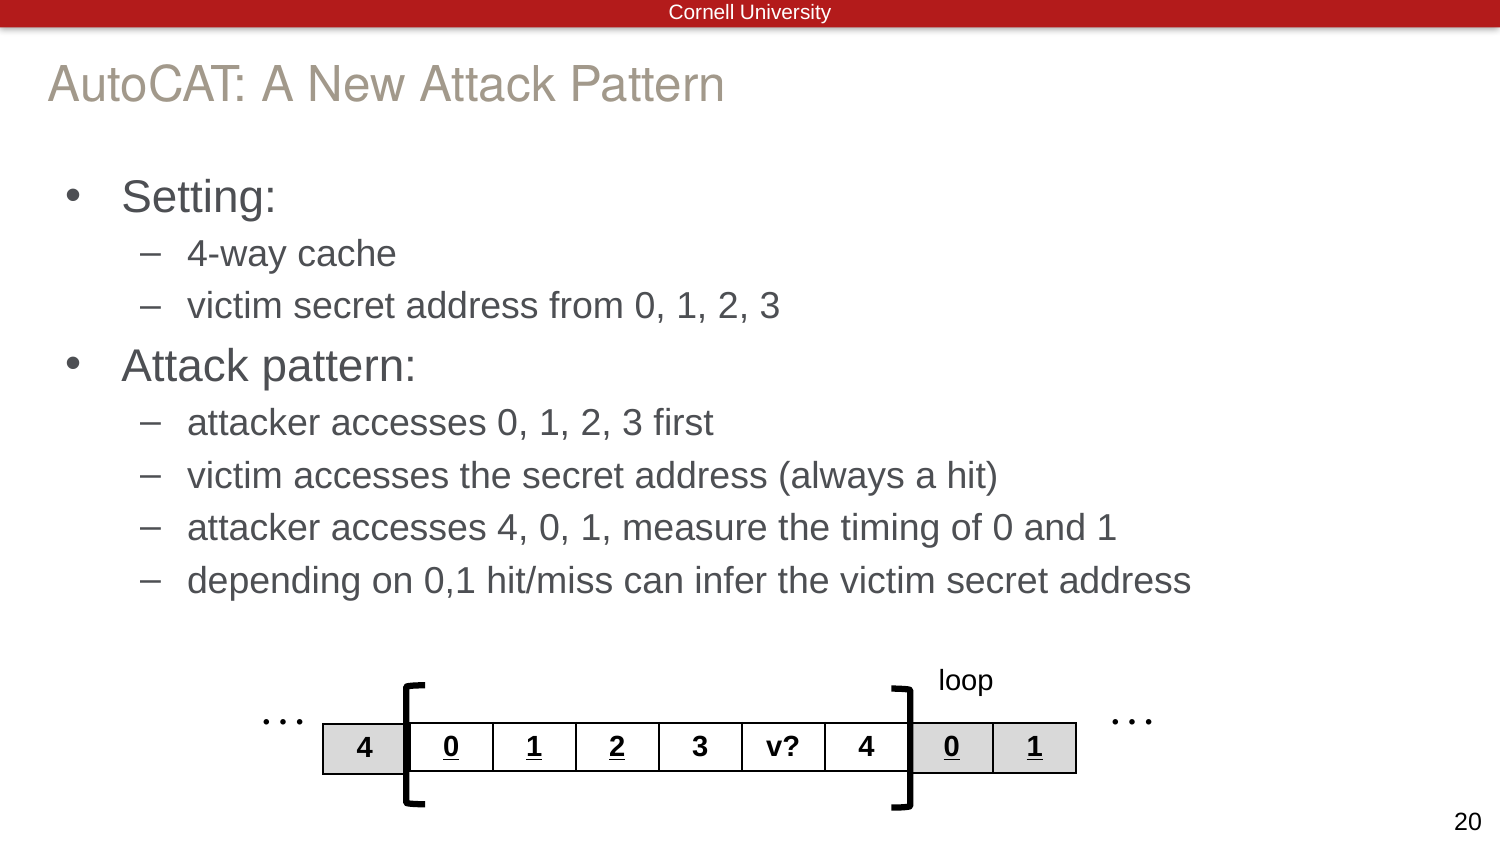

# AutoCAT: A New Attack Pattern
Setting:
4-way cache
victim secret address from 0, 1, 2, 3
Attack pattern:
attacker accesses 0, 1, 2, 3 first
victim accesses the secret address (always a hit)
attacker accesses 4, 0, 1, measure the timing of 0 and 1
depending on 0,1 hit/miss can infer the victim secret address

LRU addr-based
(v==0?)
LRU addr-based
(v==1?)
LRU addr-based
(v==2?)
loop
…
…

LRU addr-based
(v==3?)
| 0 | 1 | 2 | 3 | v? | 4 |
| --- | --- | --- | --- | --- | --- |
| 0 | 1 |
| --- | --- |
| 4 |
| --- |